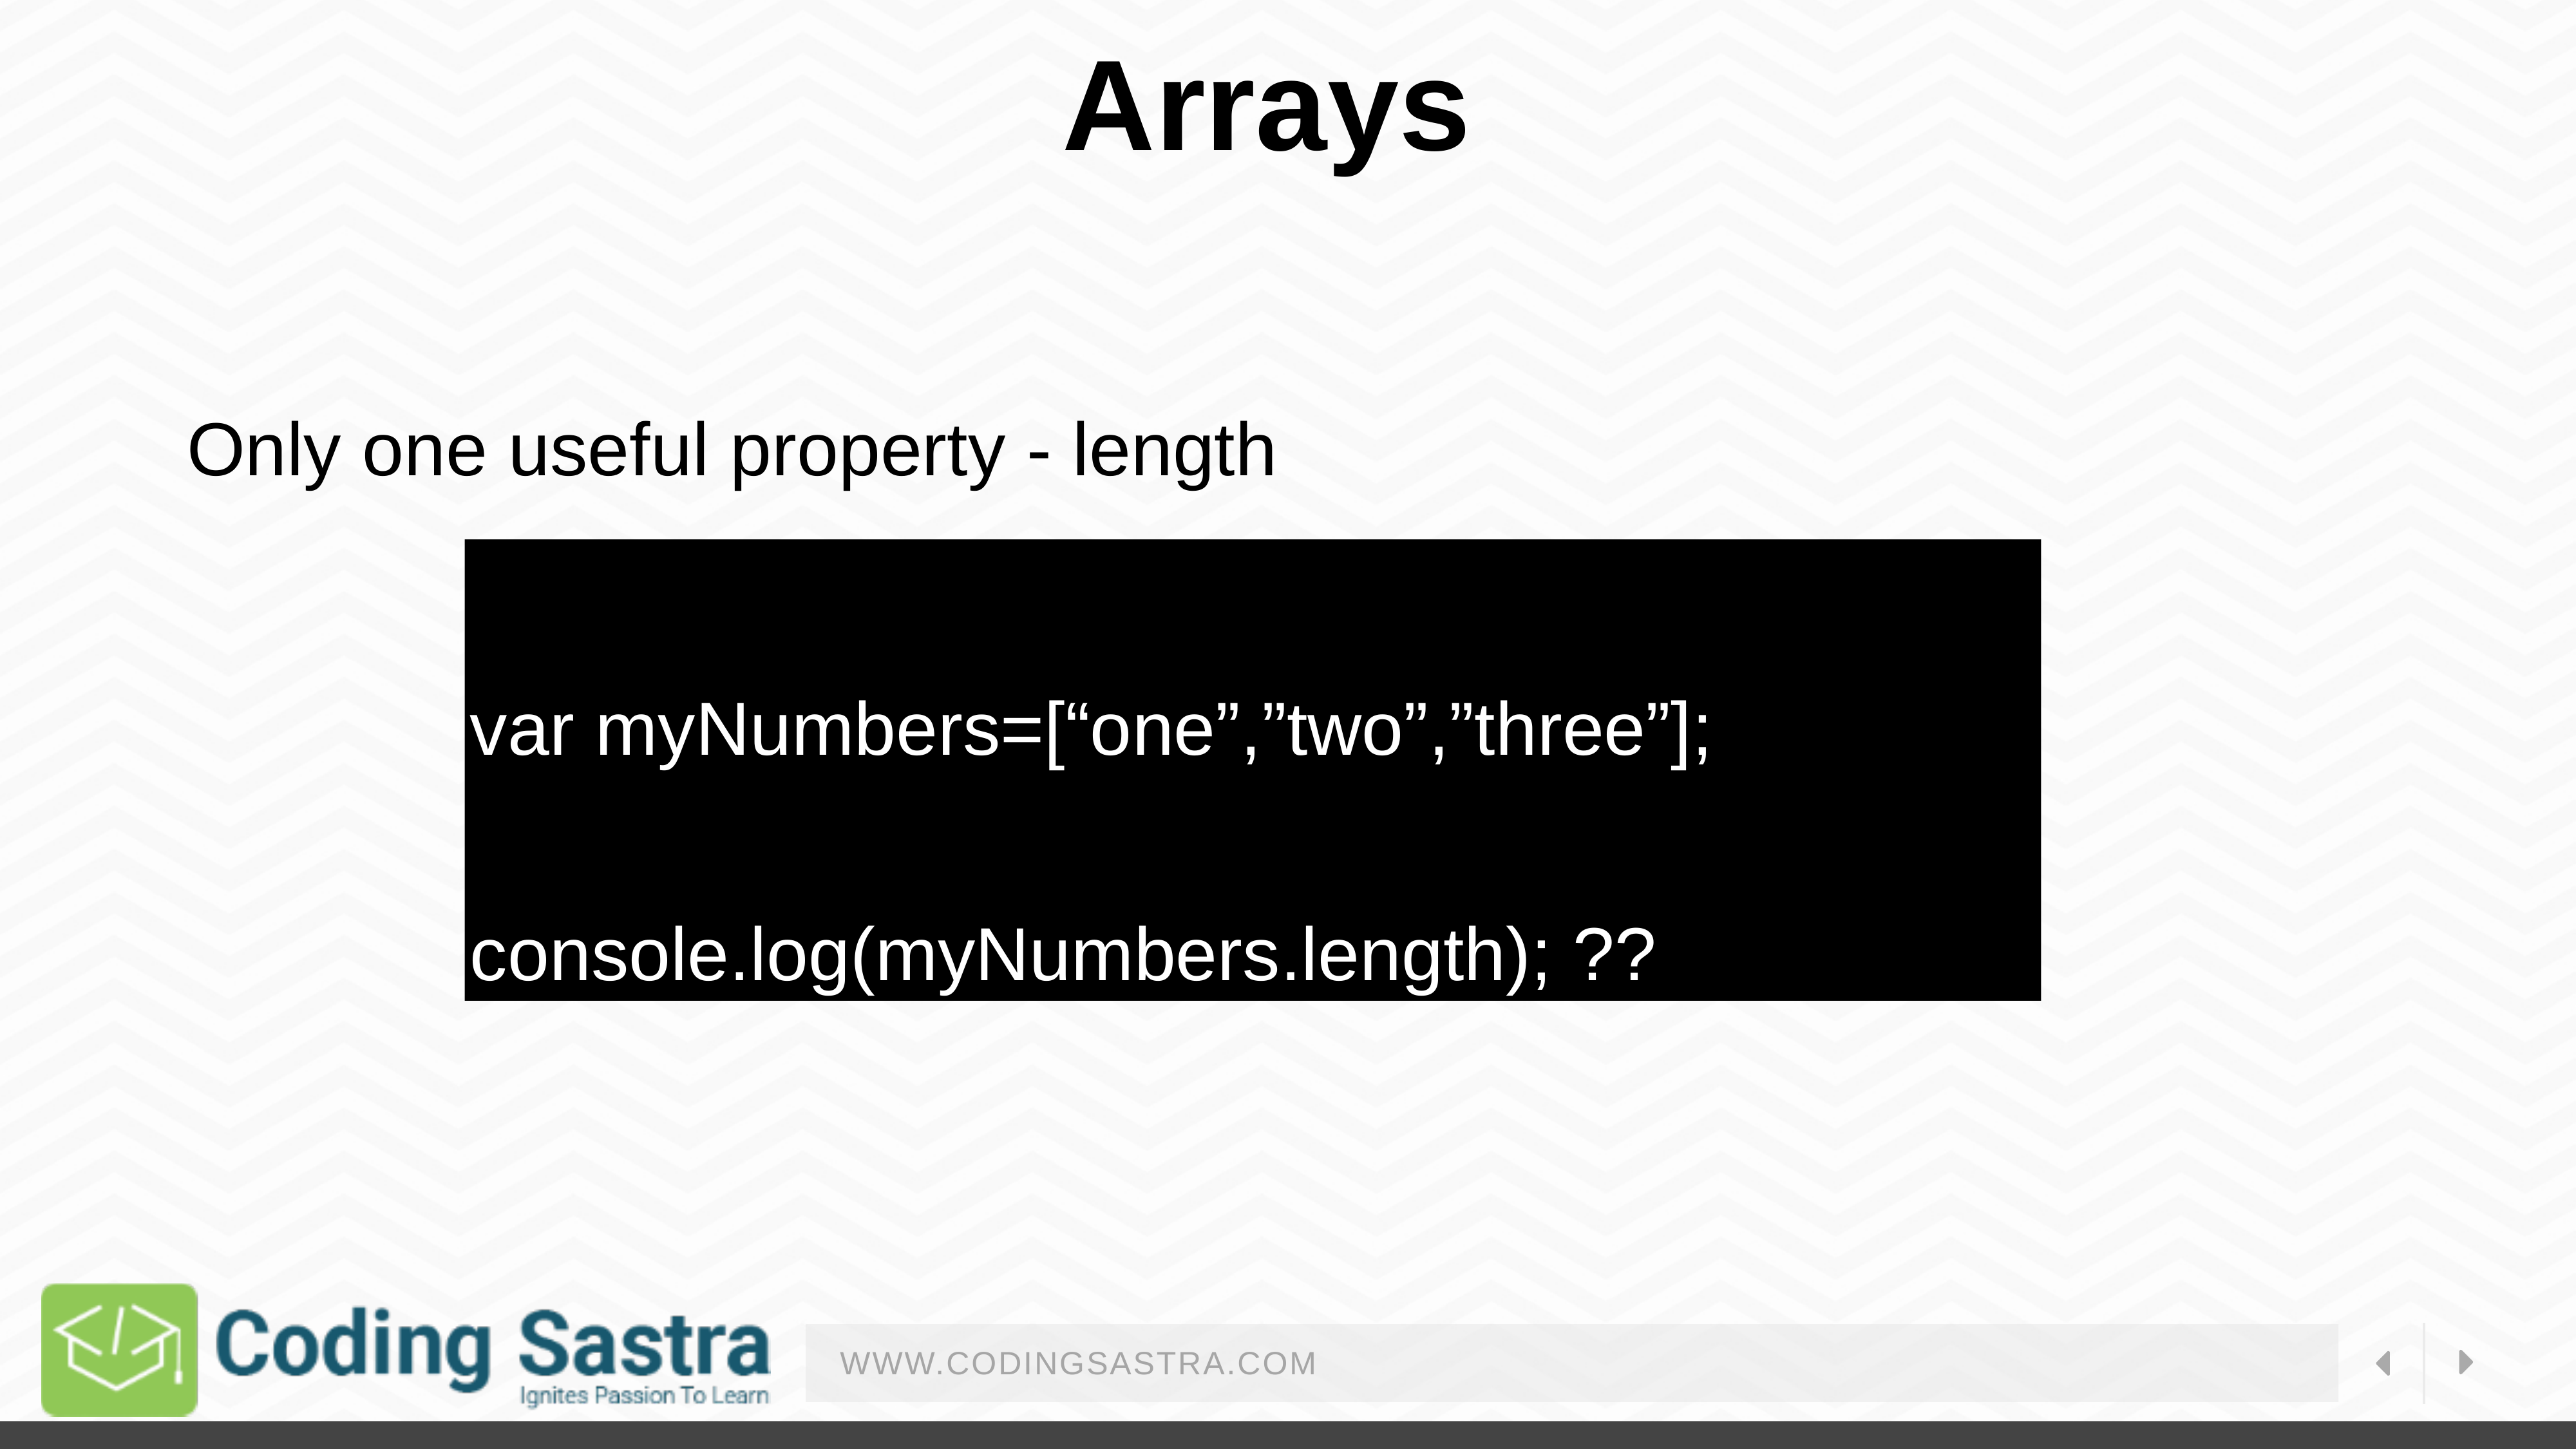

Arrays
Only one useful property - length​
var myNumbers=[“one”,”two”,”three”];​
console.log(myNumbers.length); ??​​